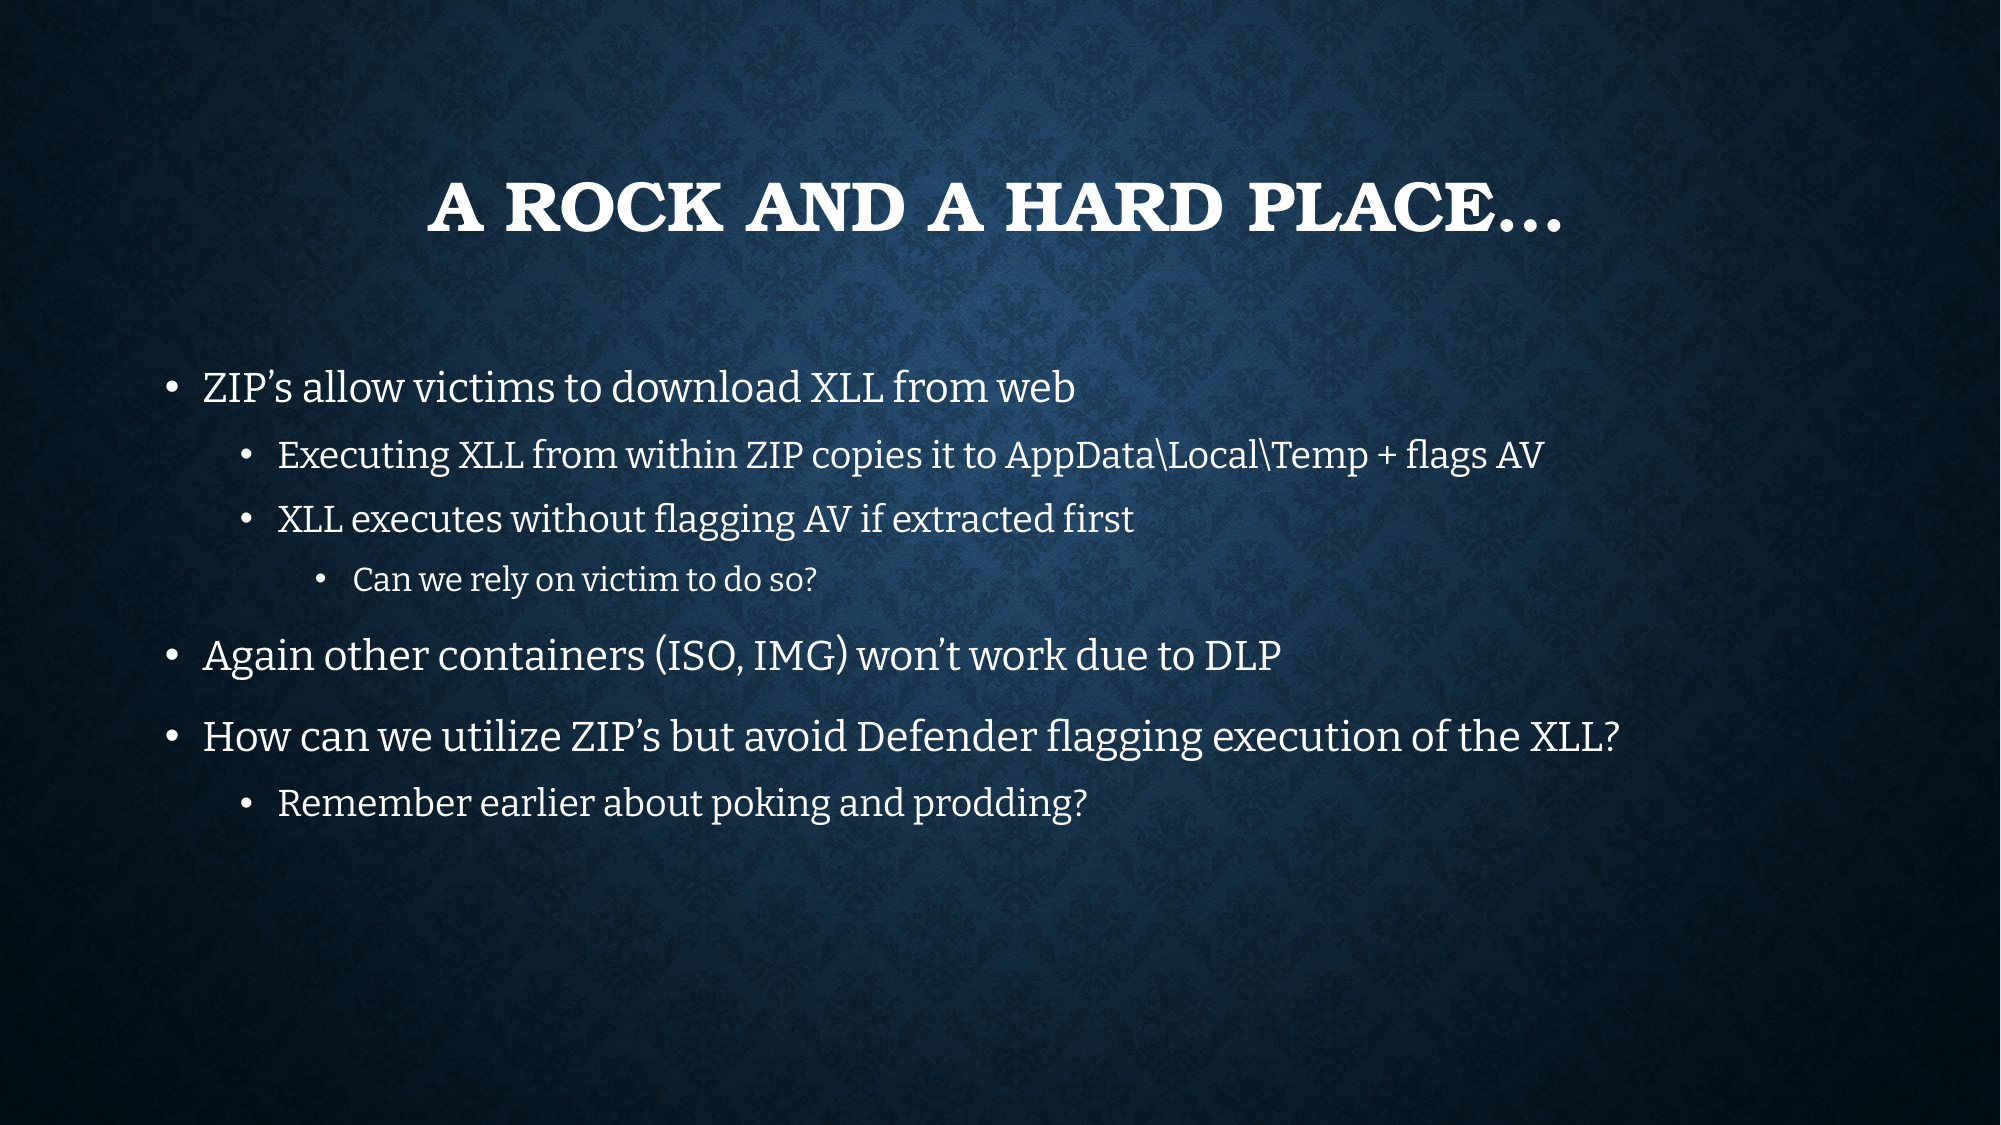

# A rock and a hard place…
ZIP’s allow victims to download XLL from web
Executing XLL from within ZIP copies it to AppData\Local\Temp + flags AV
XLL executes without flagging AV if extracted first
Can we rely on victim to do so?
Again other containers (ISO, IMG) won’t work due to DLP
How can we utilize ZIP’s but avoid Defender flagging execution of the XLL?
Remember earlier about poking and prodding?